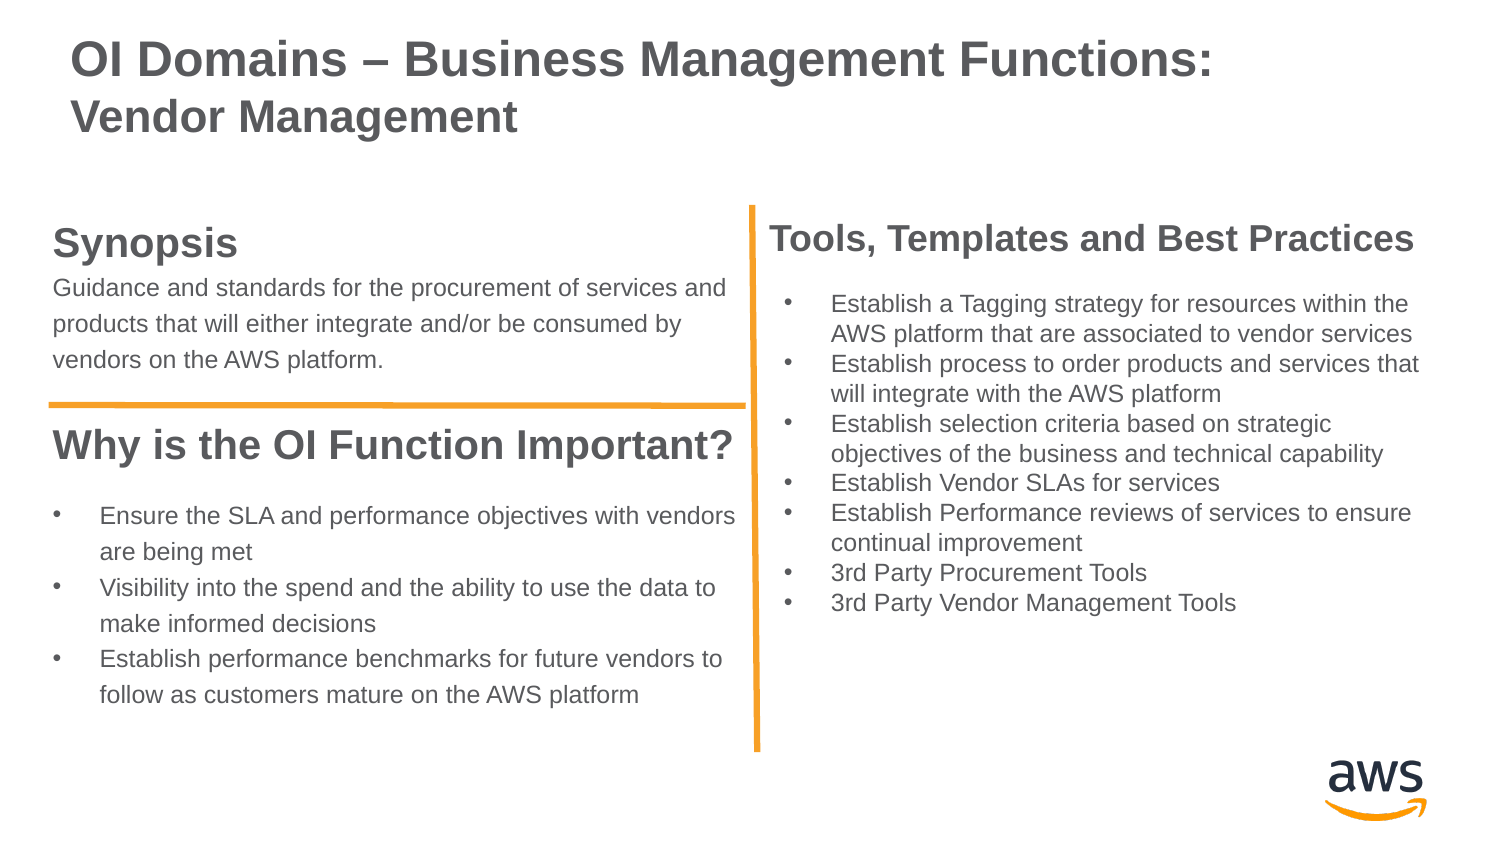

# OI Domains – Business Management Functions: Vendor Management
Tools, Templates and Best Practices
Synopsis
Guidance and standards for the procurement of services and products that will either integrate and/or be consumed by vendors on the AWS platform.

Establish a Tagging strategy for resources within the AWS platform that are associated to vendor services
Establish process to order products and services that will integrate with the AWS platform
Establish selection criteria based on strategic objectives of the business and technical capability
Establish Vendor SLAs for services
Establish Performance reviews of services to ensure continual improvement
3rd Party Procurement Tools
3rd Party Vendor Management Tools

Why is the OI Function Important?
Ensure the SLA and performance objectives with vendors are being met
Visibility into the spend and the ability to use the data to make informed decisions
Establish performance benchmarks for future vendors to follow as customers mature on the AWS platform